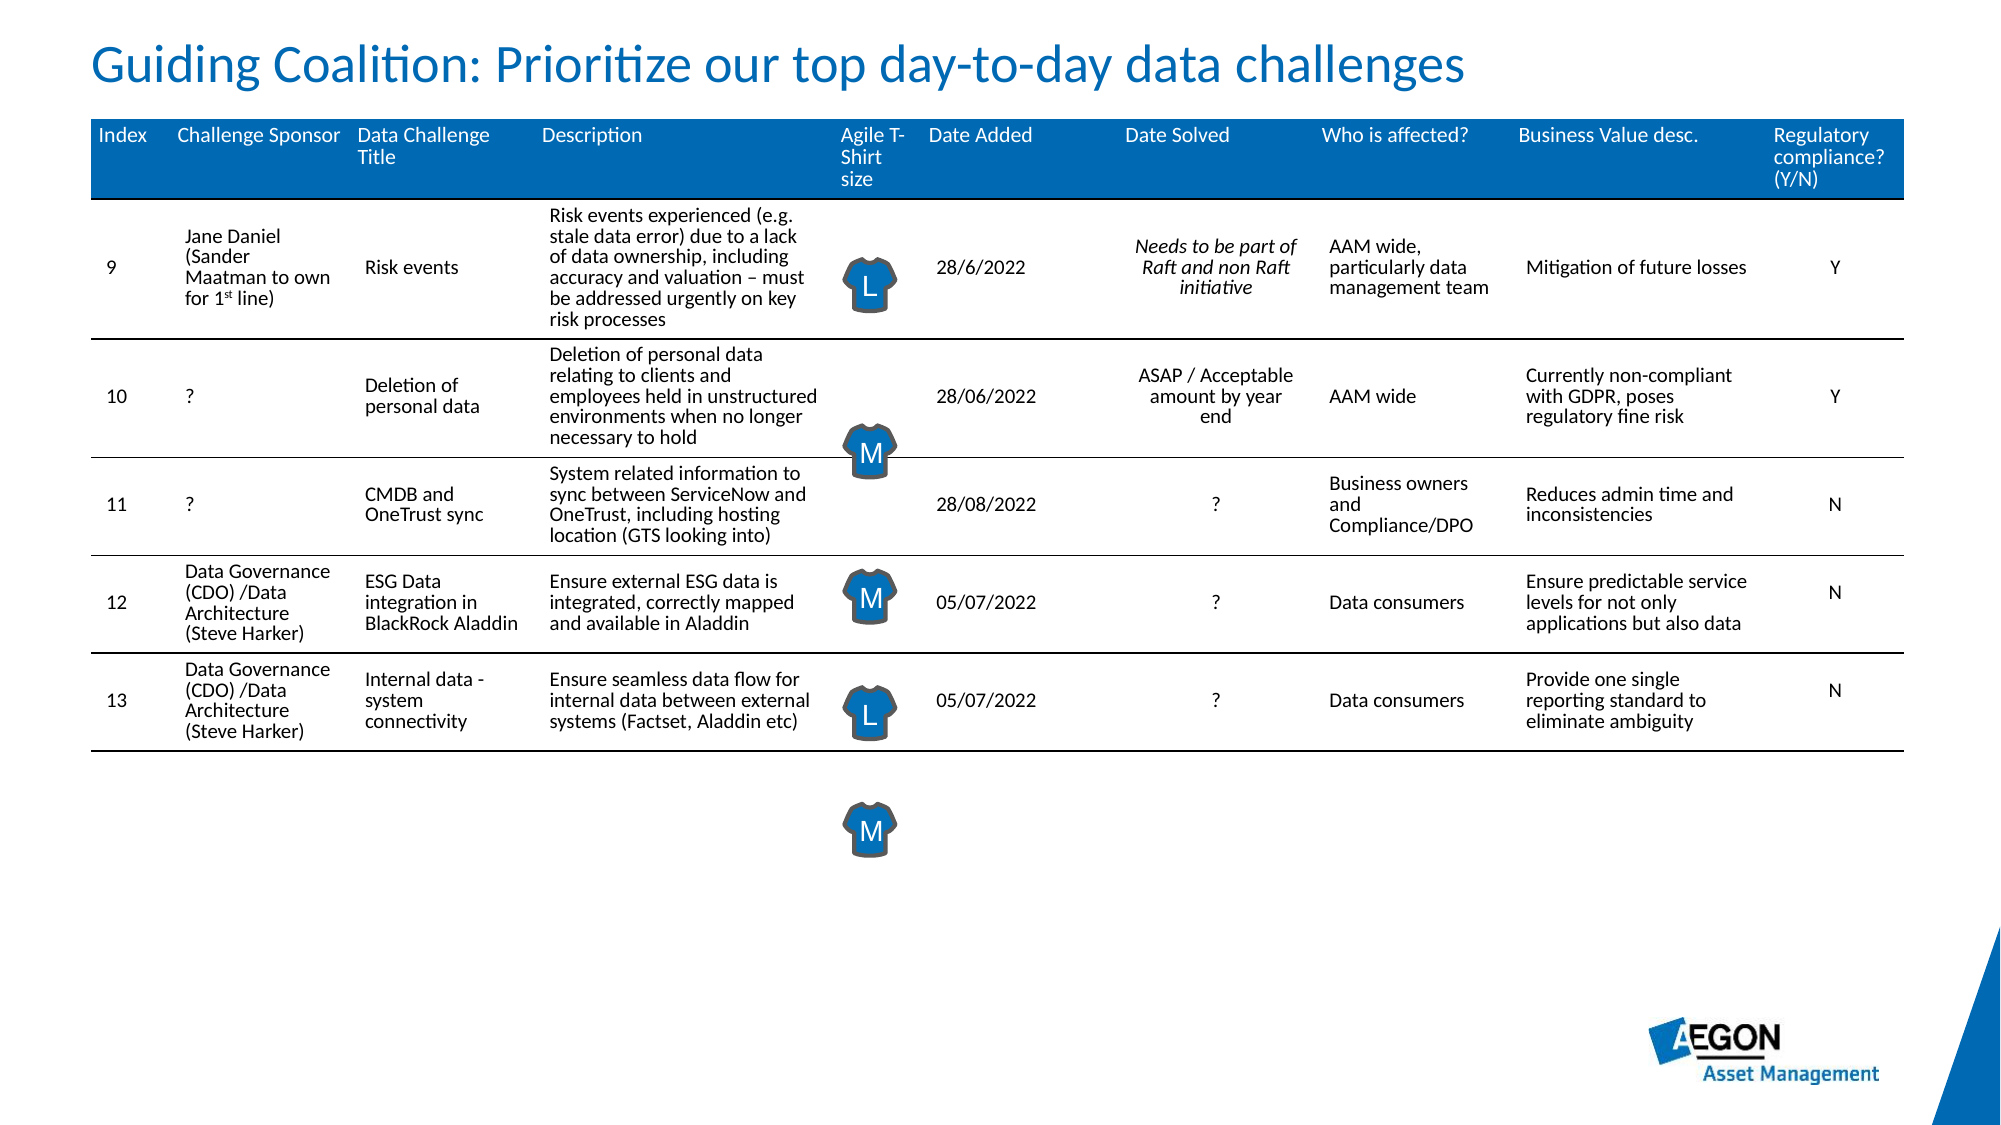

Guiding Coalition: Prioritize our top day-to-day data challenges
| Index | Challenge Sponsor | Data Challenge Title | Description | Agile T-Shirt size | Date Added | Date Solved | Who is affected? | Business Value desc. | Regulatory compliance? (Y/N) |
| --- | --- | --- | --- | --- | --- | --- | --- | --- | --- |
| 9 | Jane Daniel (Sander Maatman to own for 1st line) | Risk events | Risk events experienced (e.g. stale data error) due to a lack of data ownership, including accuracy and valuation – must be addressed urgently on key risk processes |  | 28/6/2022 | Needs to be part of Raft and non Raft initiative | AAM wide, particularly data management team | Mitigation of future losses | Y |
| 10 | ? | Deletion of personal data | Deletion of personal data relating to clients and employees held in unstructured environments when no longer necessary to hold |  | 28/06/2022 | ASAP / Acceptable amount by year end | AAM wide | Currently non-compliant with GDPR, poses regulatory fine risk | Y |
| 11 | ? | CMDB and OneTrust sync | System related information to sync between ServiceNow and OneTrust, including hosting location (GTS looking into) |  | 28/08/2022 | ? | Business owners and Compliance/DPO | Reduces admin time and inconsistencies | N |
| 12 | Data Governance (CDO) /Data Architecture (Steve Harker) | ESG Data integration in BlackRock Aladdin | Ensure external ESG data is integrated, correctly mapped and available in Aladdin |  | 05/07/2022 | ? | Data consumers | Ensure predictable service levels for not only applications but also data | N |
| 13 | Data Governance (CDO) /Data Architecture (Steve Harker) | Internal data -system connectivity | Ensure seamless data flow for internal data between external systems (Factset, Aladdin etc) |  | 05/07/2022 | ? | Data consumers | Provide one single reporting standard to eliminate ambiguity | N |
L
M
M
L
M